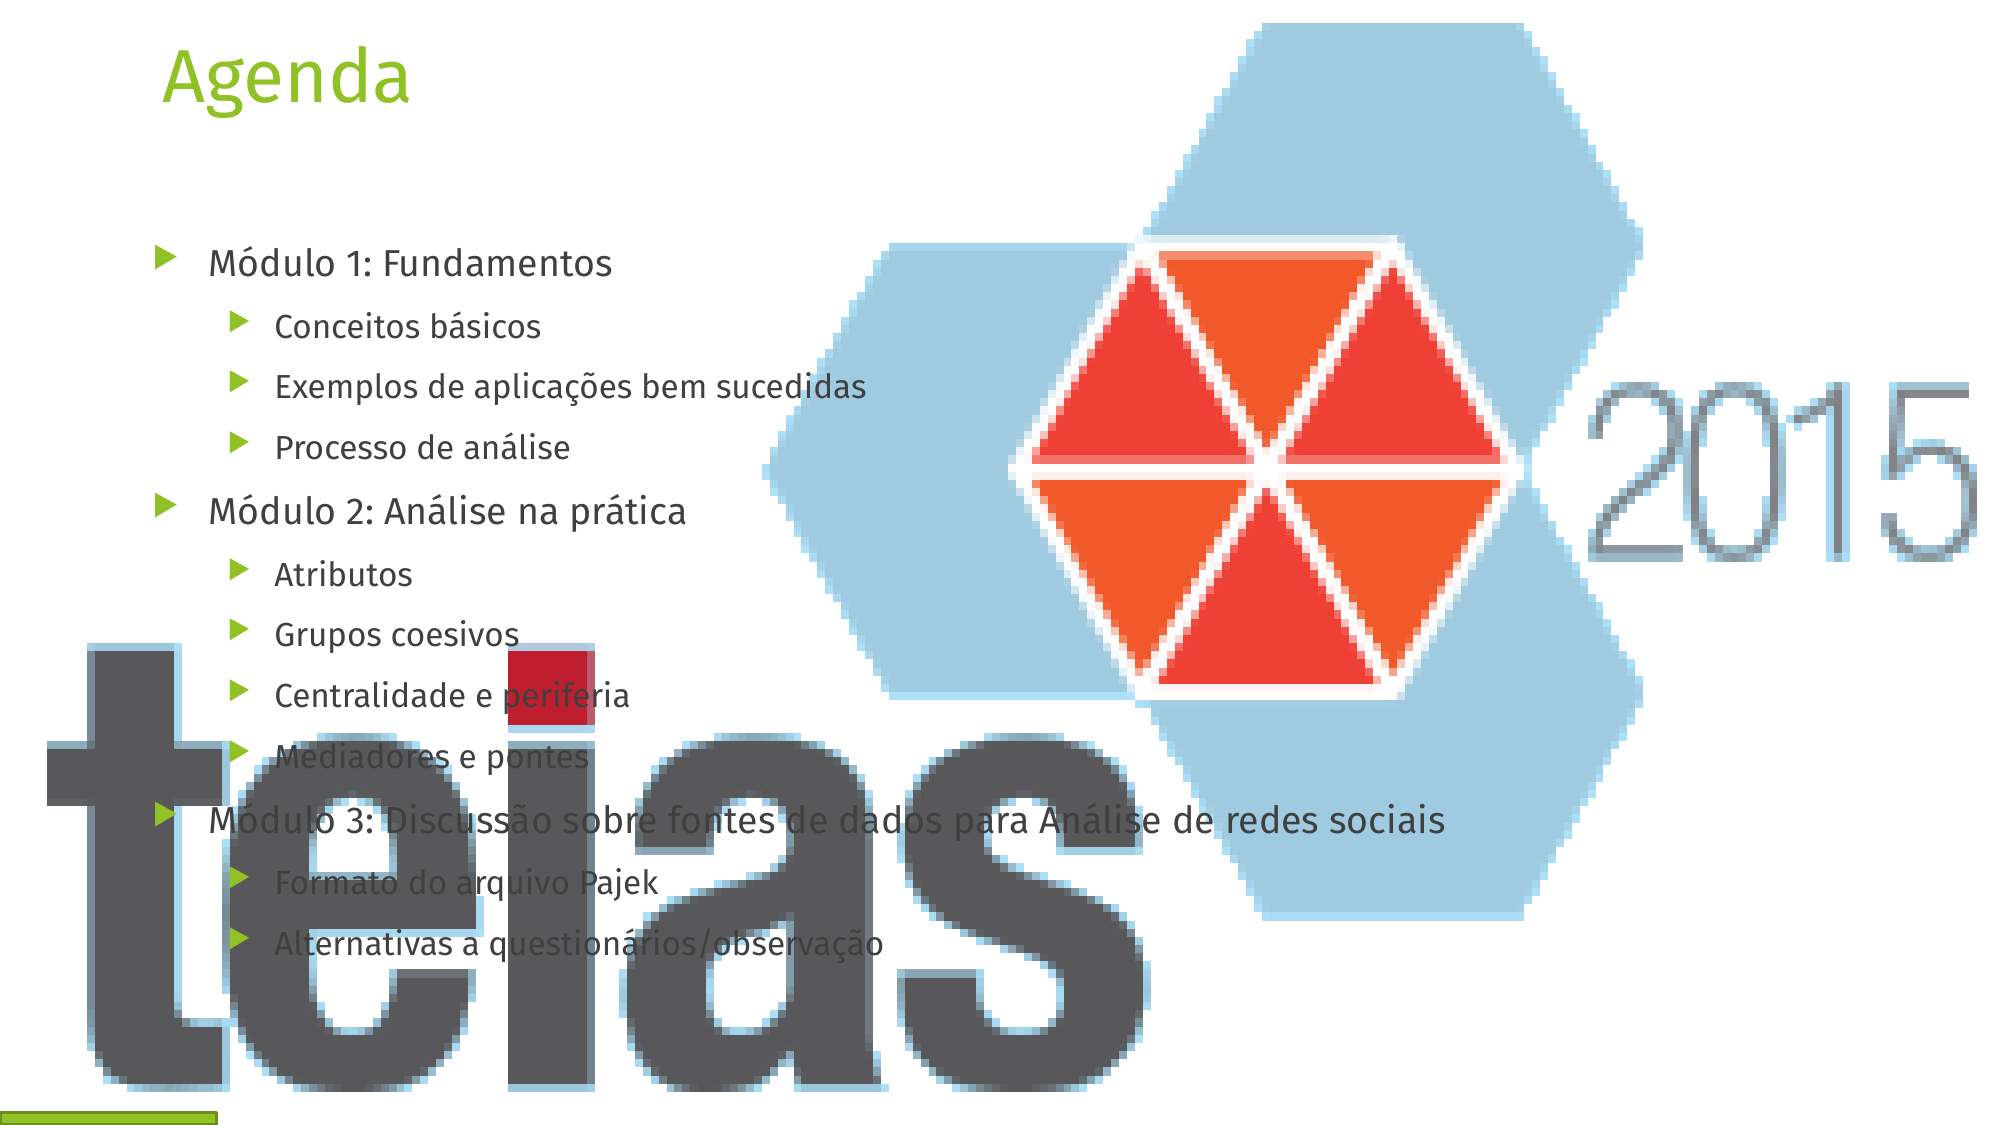

# Agenda
Módulo 1: Fundamentos
Conceitos básicos
Exemplos de aplicações bem sucedidas
Processo de análise
Módulo 2: Análise na prática
Atributos
Grupos coesivos
Centralidade e periferia
Mediadores e pontes
Módulo 3: Discussão sobre fontes de dados para Análise de redes sociais
Formato do arquivo Pajek
Alternativas a questionários/observação